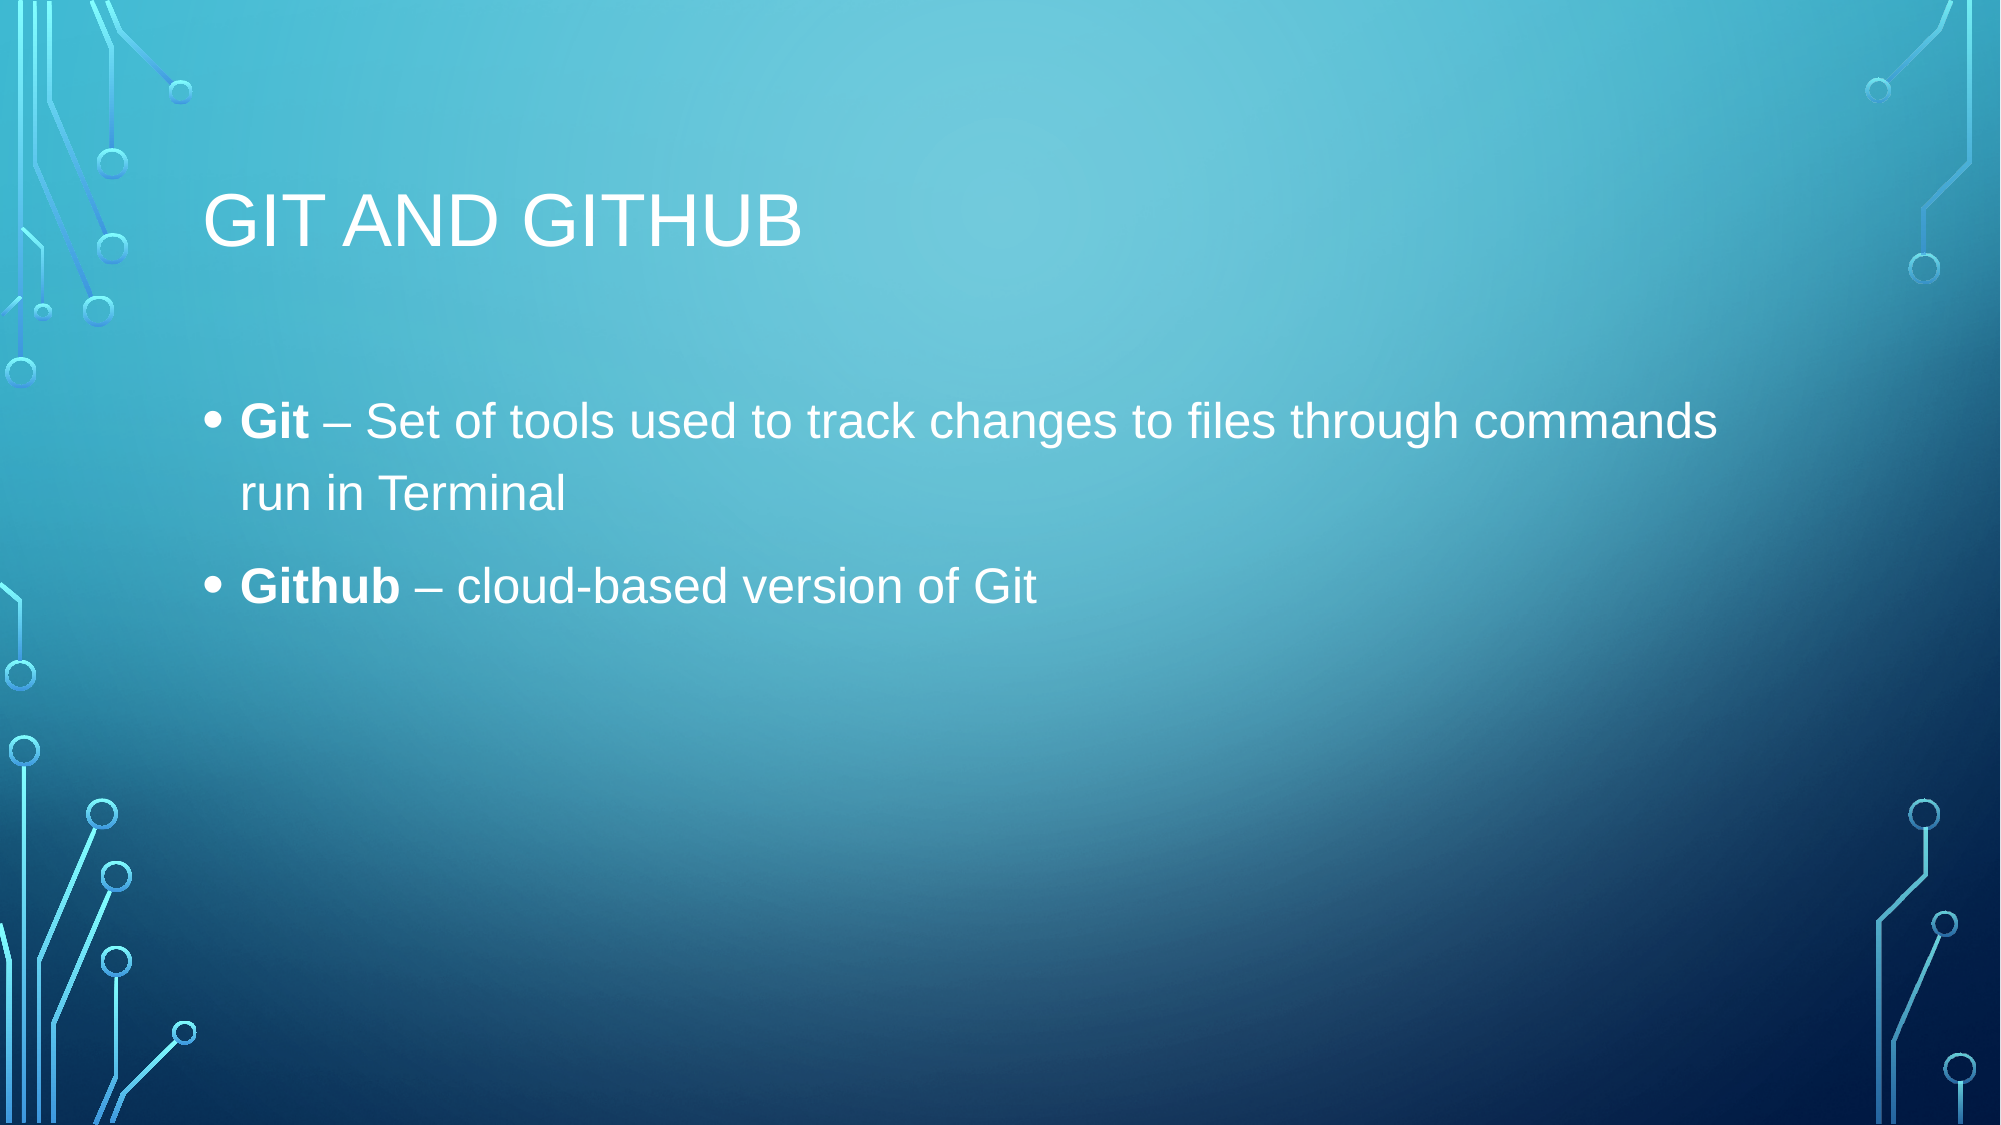

# Git and github
Git – Set of tools used to track changes to files through commands run in Terminal
Github – cloud-based version of Git